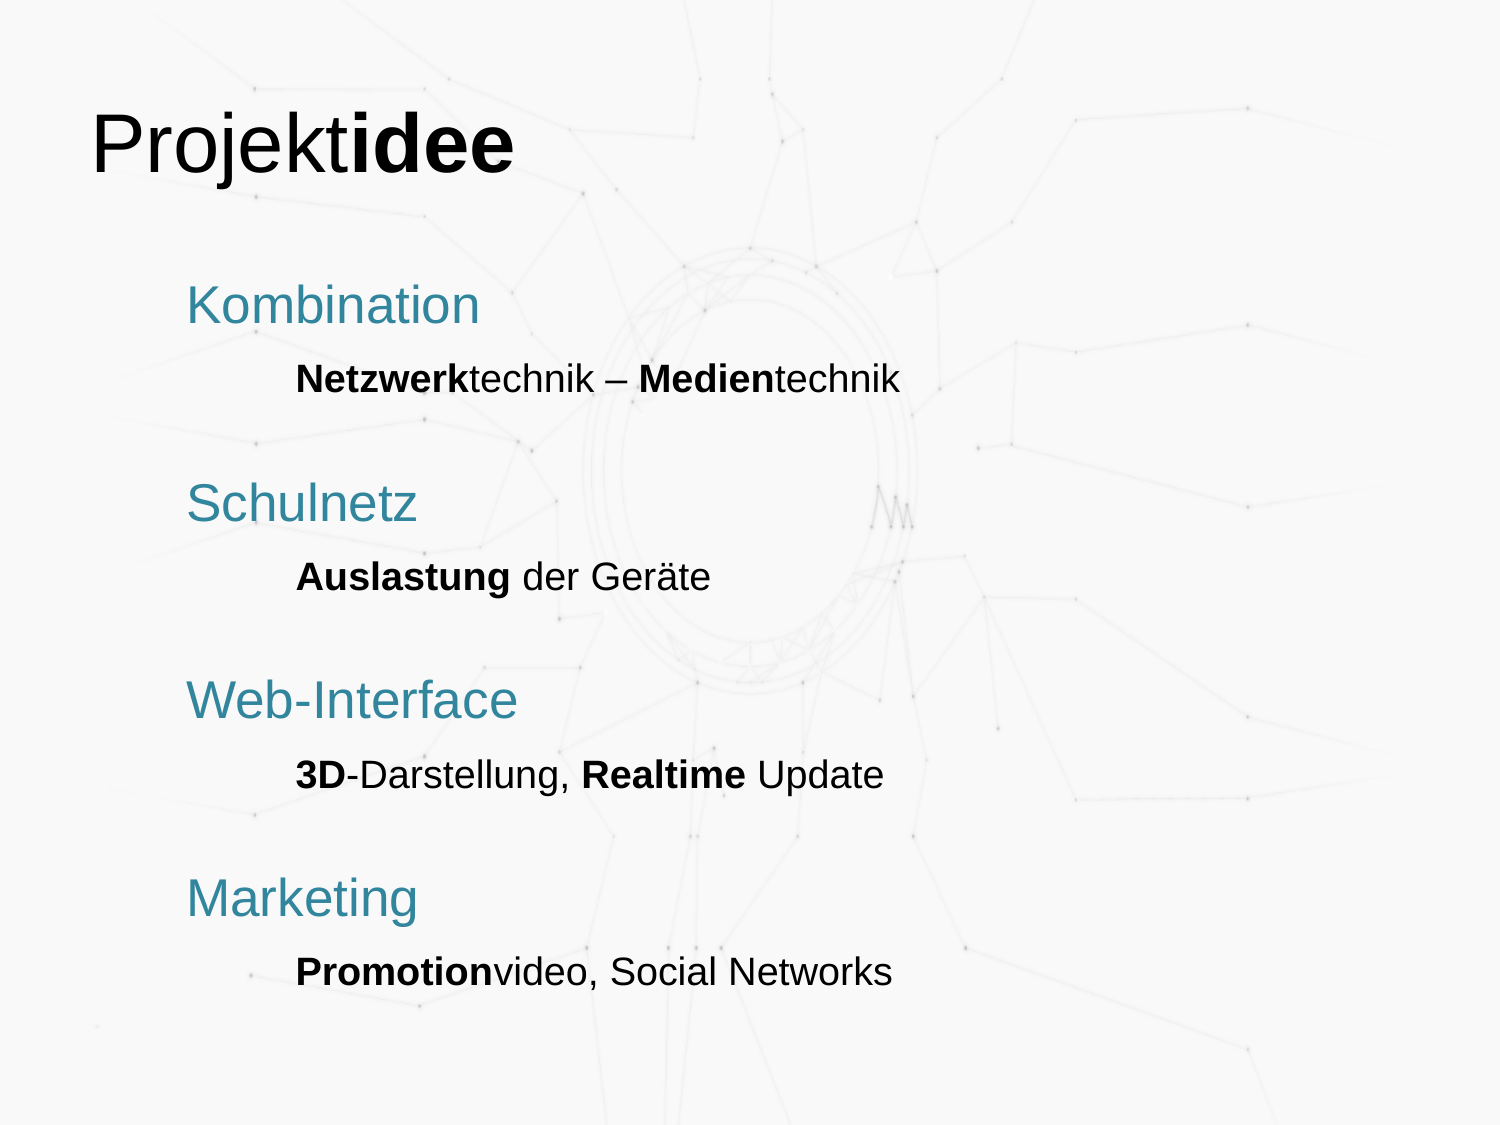

# Projektidee
Kombination
	Netzwerktechnik – Medientechnik

Schulnetz
	Auslastung der Geräte

Web-Interface
	3D-Darstellung, Realtime Update

Marketing
	Promotionvideo, Social Networks